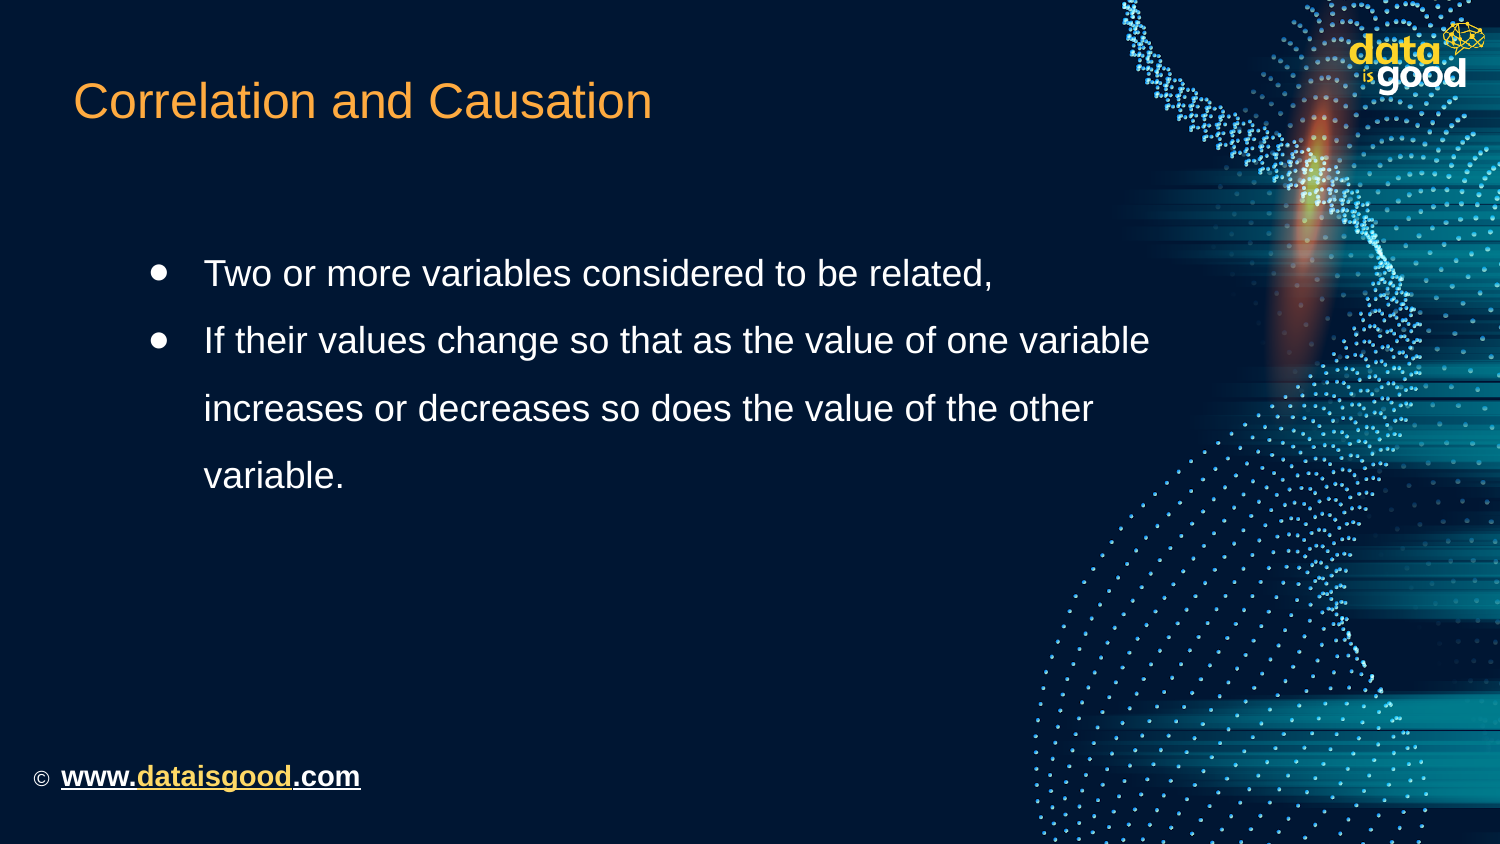

# Correlation and Causation
Two or more variables considered to be related,
If their values change so that as the value of one variable increases or decreases so does the value of the other variable.